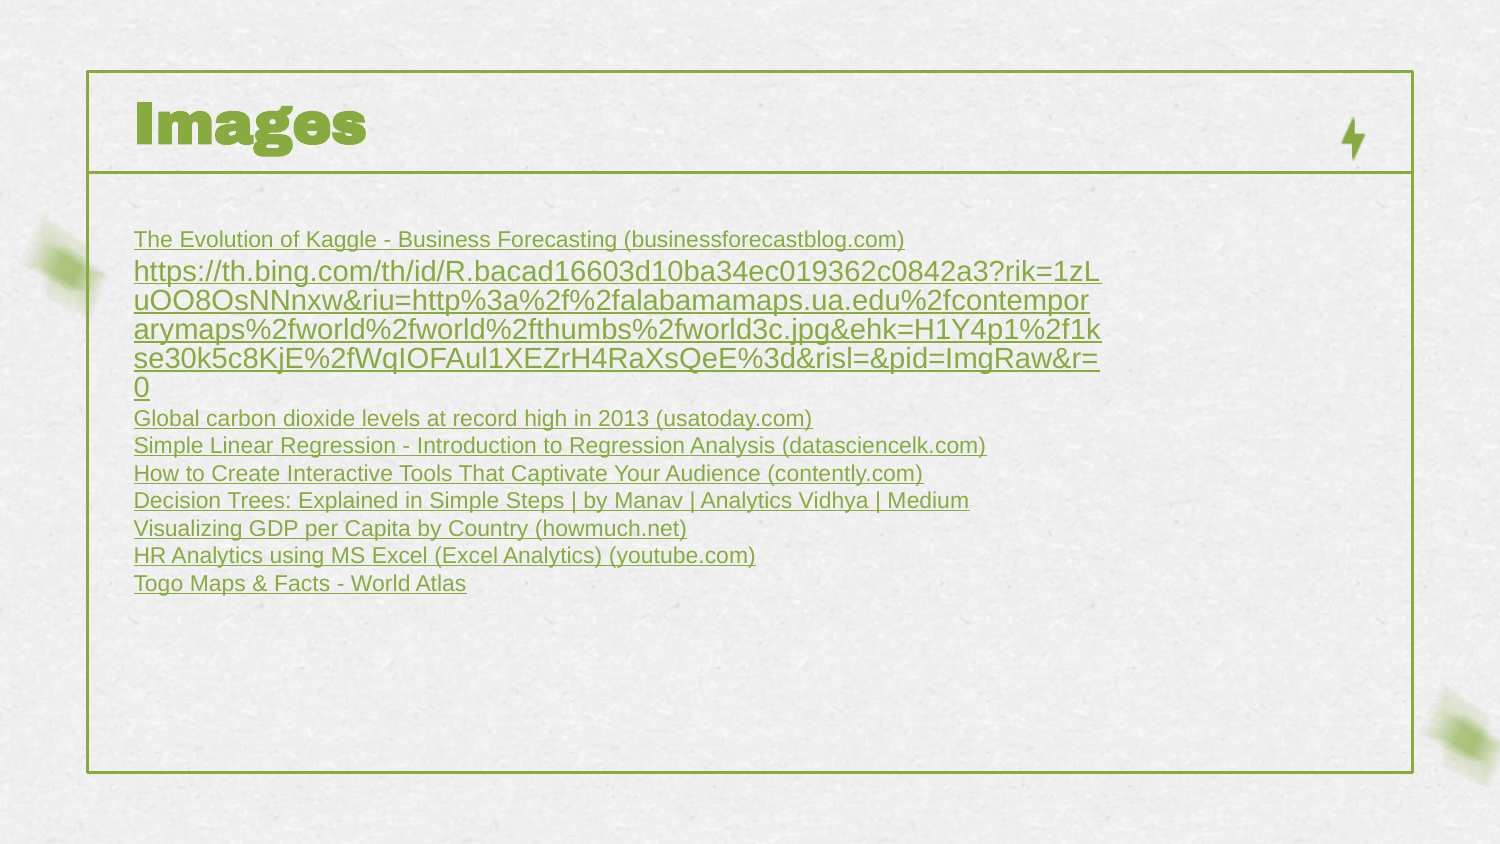

# Images
The Evolution of Kaggle - Business Forecasting (businessforecastblog.com)
https://th.bing.com/th/id/R.bacad16603d10ba34ec019362c0842a3?rik=1zLuOO8OsNNnxw&riu=http%3a%2f%2falabamamaps.ua.edu%2fcontemporarymaps%2fworld%2fworld%2fthumbs%2fworld3c.jpg&ehk=H1Y4p1%2f1kse30k5c8KjE%2fWqIOFAul1XEZrH4RaXsQeE%3d&risl=&pid=ImgRaw&r=0
Global carbon dioxide levels at record high in 2013 (usatoday.com)
Simple Linear Regression - Introduction to Regression Analysis (datasciencelk.com)
How to Create Interactive Tools That Captivate Your Audience (contently.com)
Decision Trees: Explained in Simple Steps | by Manav | Analytics Vidhya | Medium
Visualizing GDP per Capita by Country (howmuch.net)
HR Analytics using MS Excel (Excel Analytics) (youtube.com)
Togo Maps & Facts - World Atlas